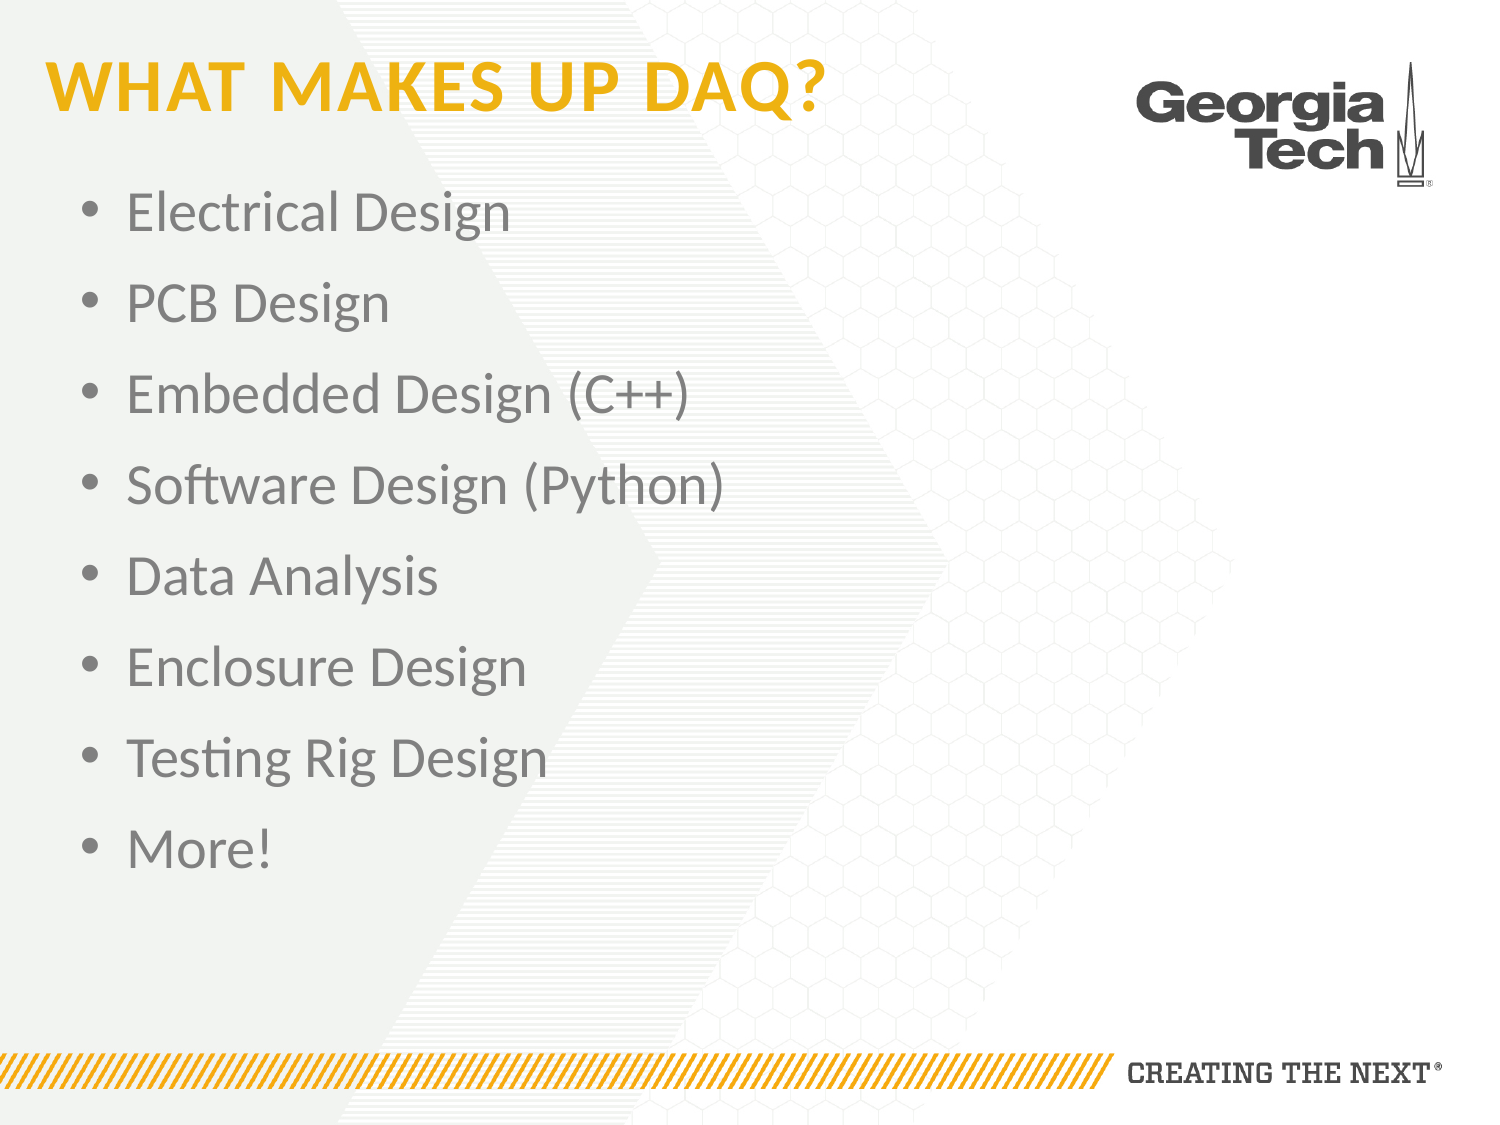

# What makes up daq?
Electrical Design
PCB Design
Embedded Design (C++)
Software Design (Python)
Data Analysis
Enclosure Design
Testing Rig Design
More!